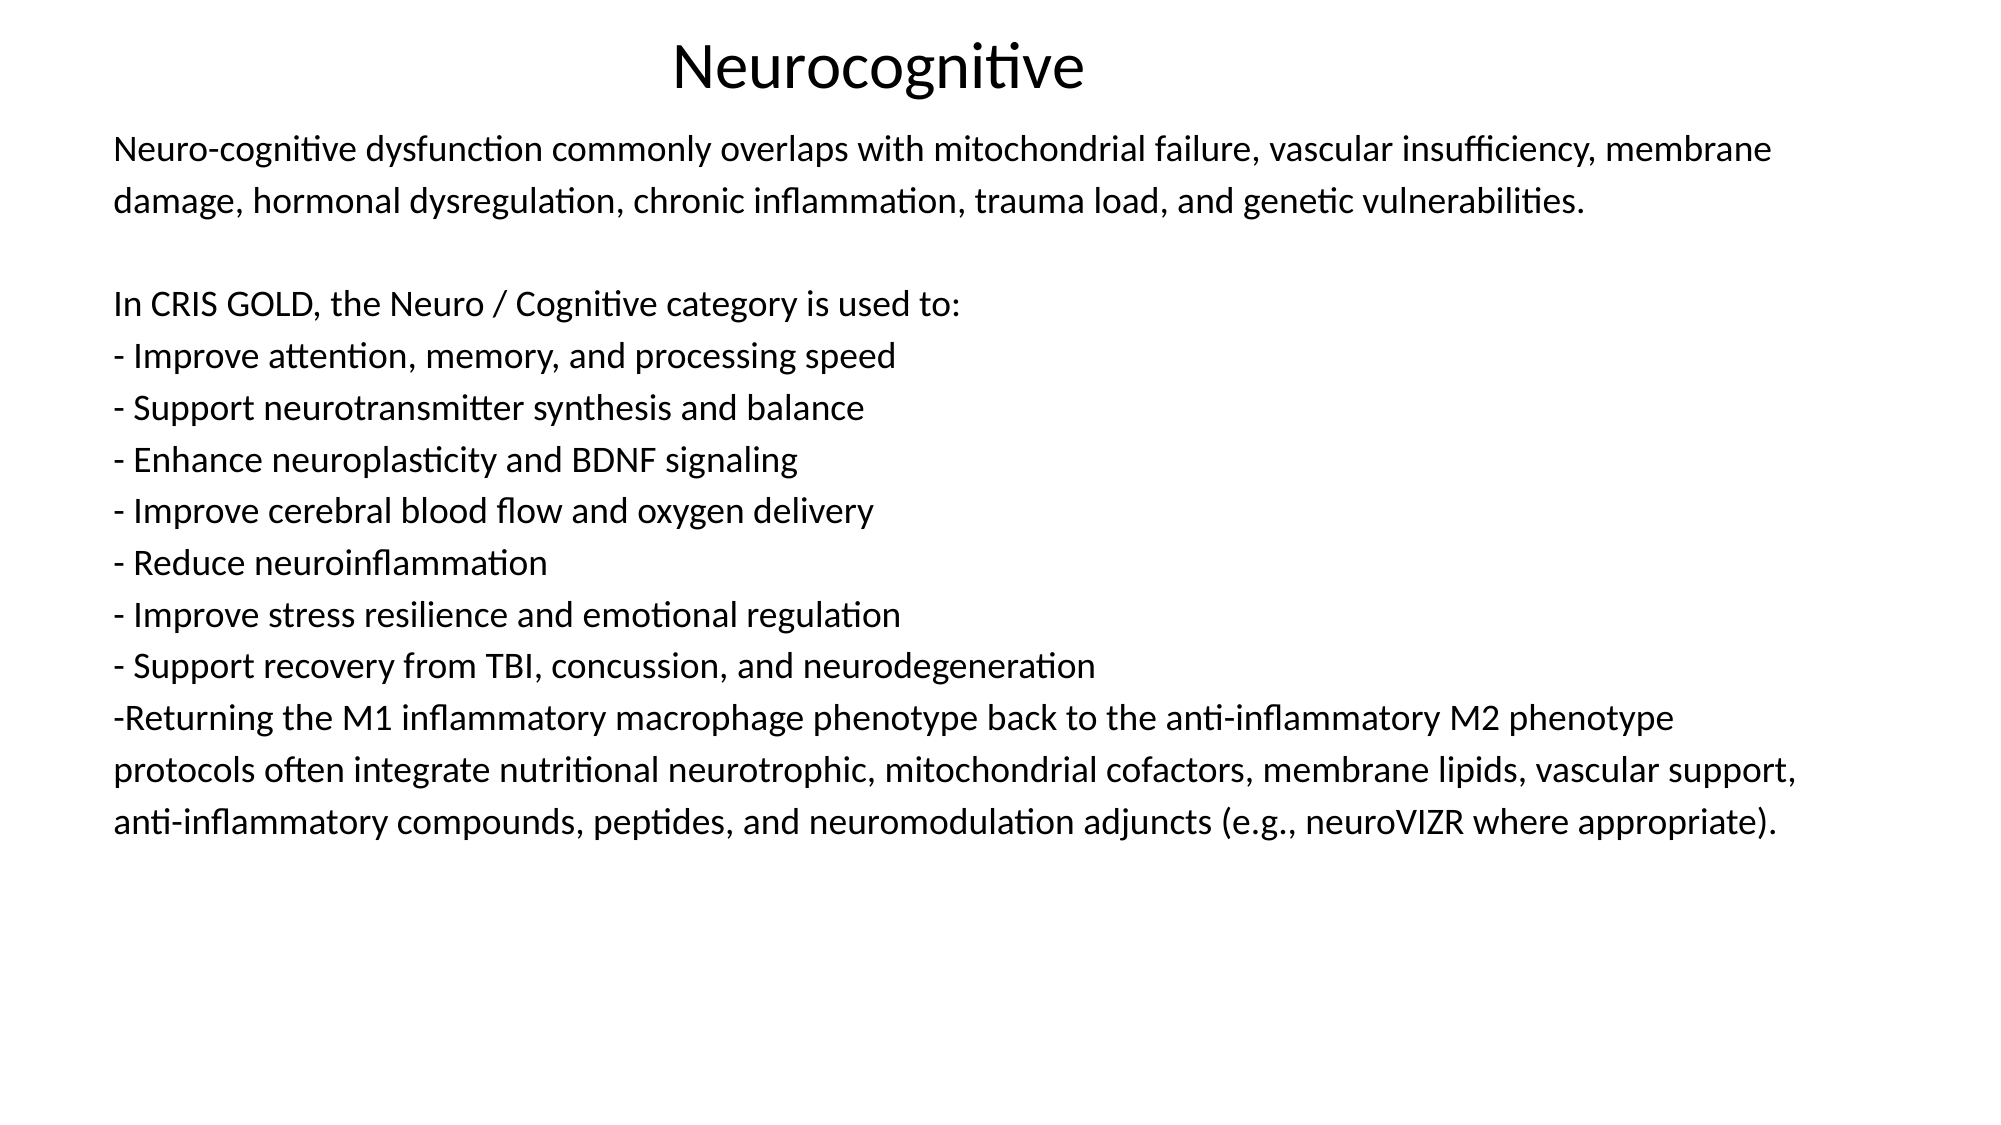

Neurocognitive
Neuro-cognitive dysfunction commonly overlaps with mitochondrial failure, vascular insufficiency, membrane damage, hormonal dysregulation, chronic inflammation, trauma load, and genetic vulnerabilities.
In CRIS GOLD, the Neuro / Cognitive category is used to:
- Improve attention, memory, and processing speed
- Support neurotransmitter synthesis and balance
- Enhance neuroplasticity and BDNF signaling
- Improve cerebral blood flow and oxygen delivery
- Reduce neuroinflammation
- Improve stress resilience and emotional regulation
- Support recovery from TBI, concussion, and neurodegeneration
-Returning the M1 inflammatory macrophage phenotype back to the anti-inflammatory M2 phenotype
protocols often integrate nutritional neurotrophic, mitochondrial cofactors, membrane lipids, vascular support, anti-inflammatory compounds, peptides, and neuromodulation adjuncts (e.g., neuroVIZR where appropriate).